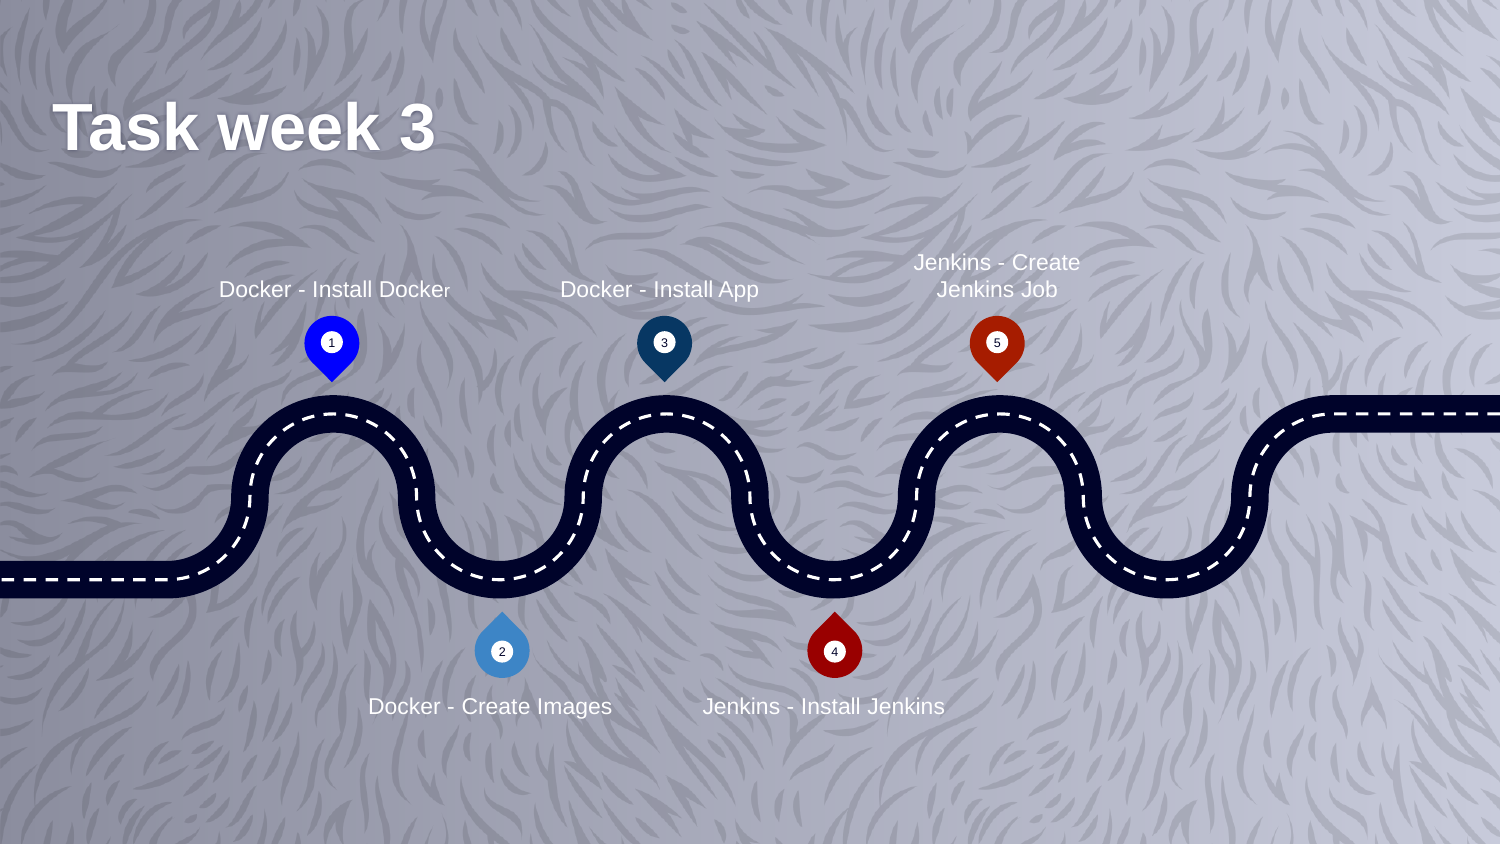

# Task week 3
Docker - Install Docker
Docker - Install App
Jenkins - Create Jenkins Job

1

3

5

2

4
Docker - Create Images
Jenkins - Install Jenkins